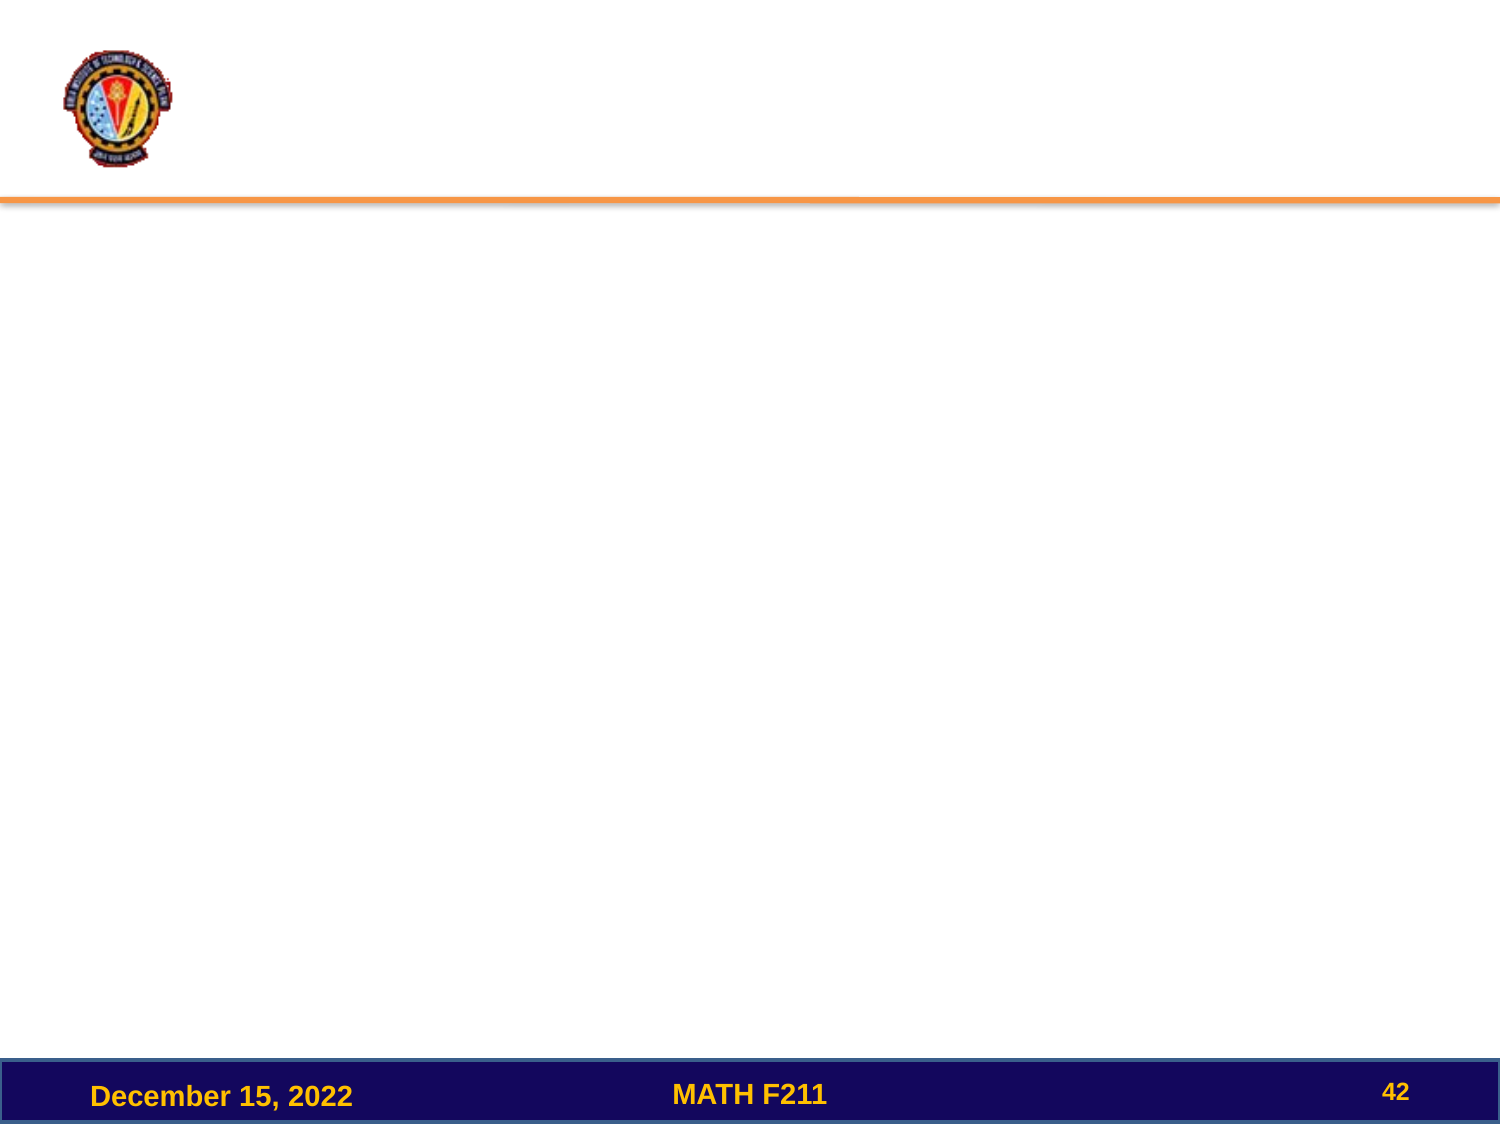

#

42
MATH F211
December 15, 2022